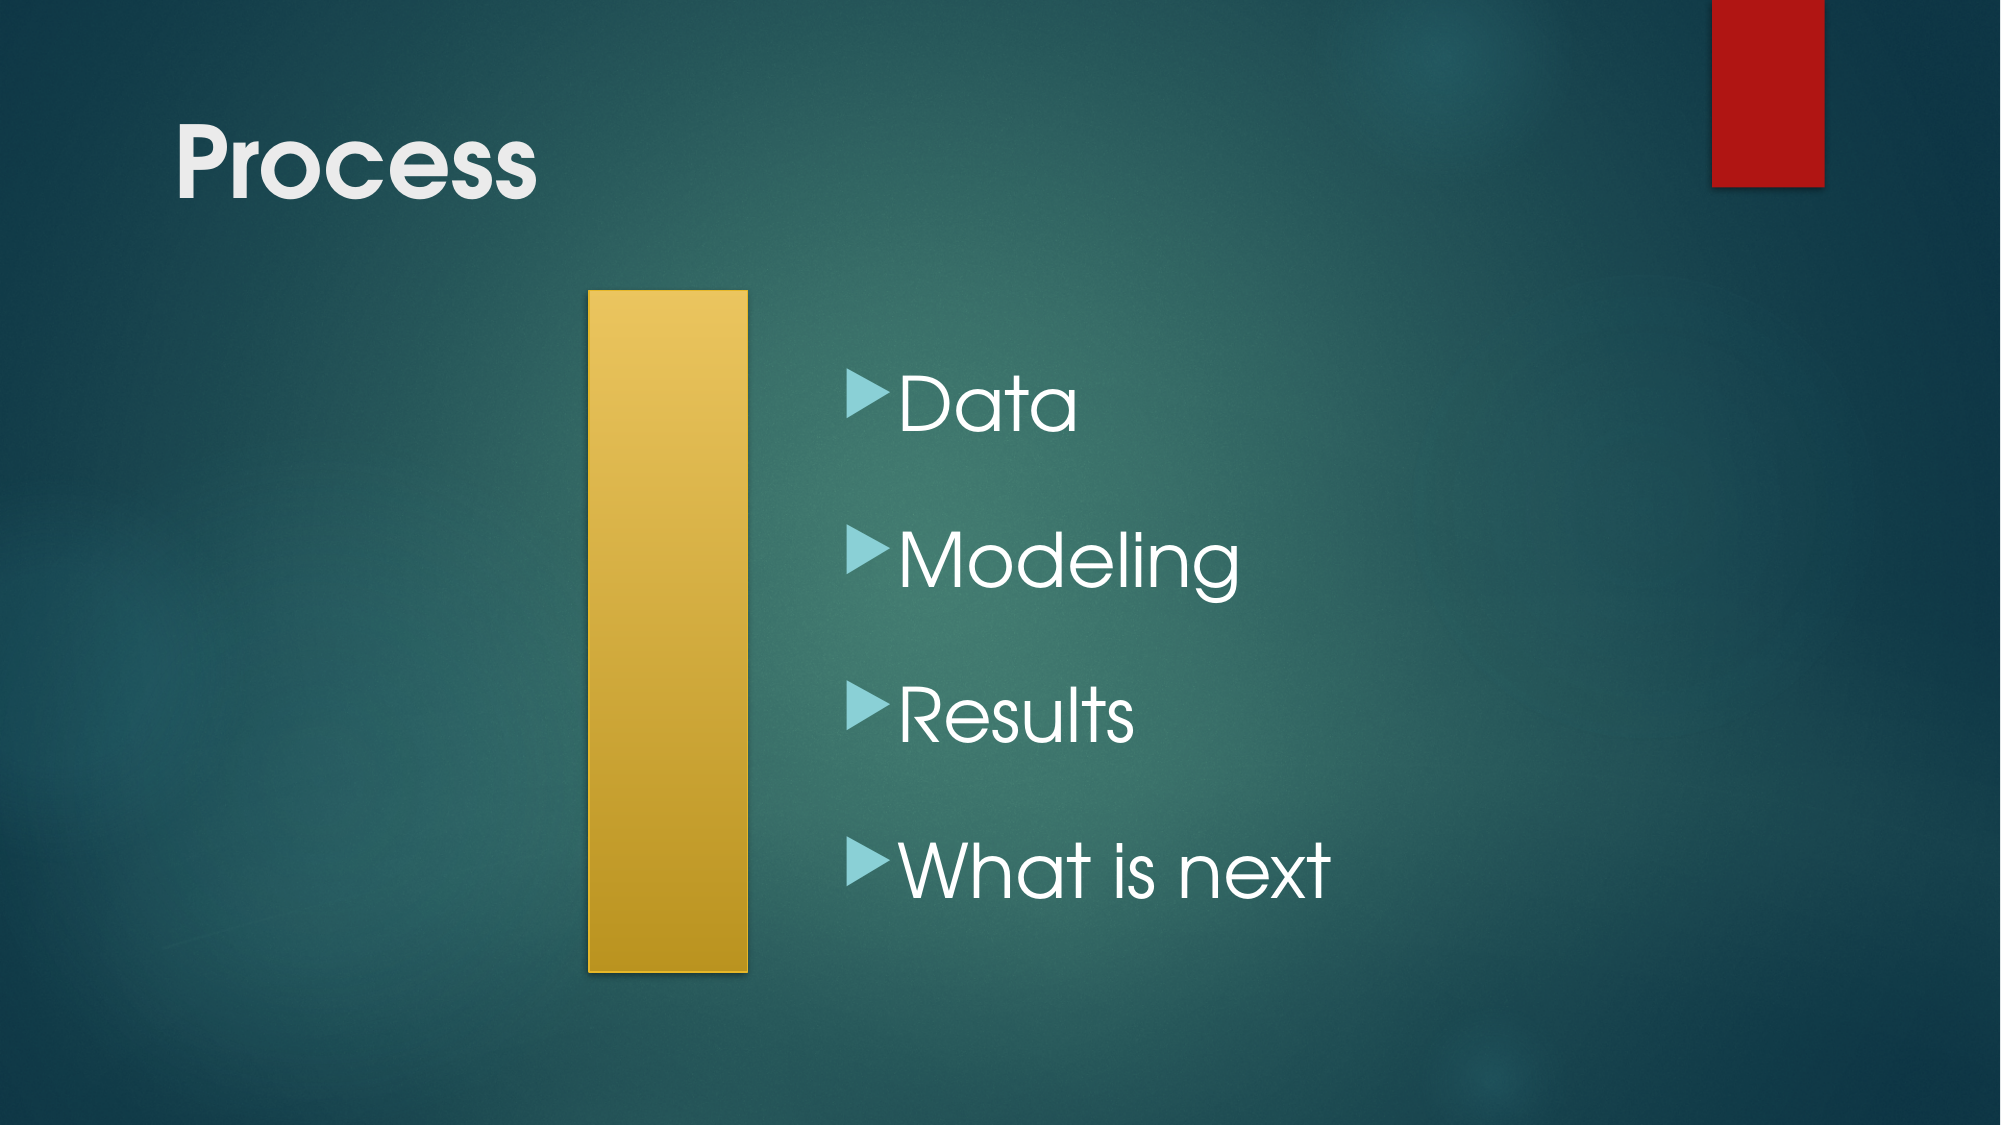

# Process
Data
Modeling
Results
What is next